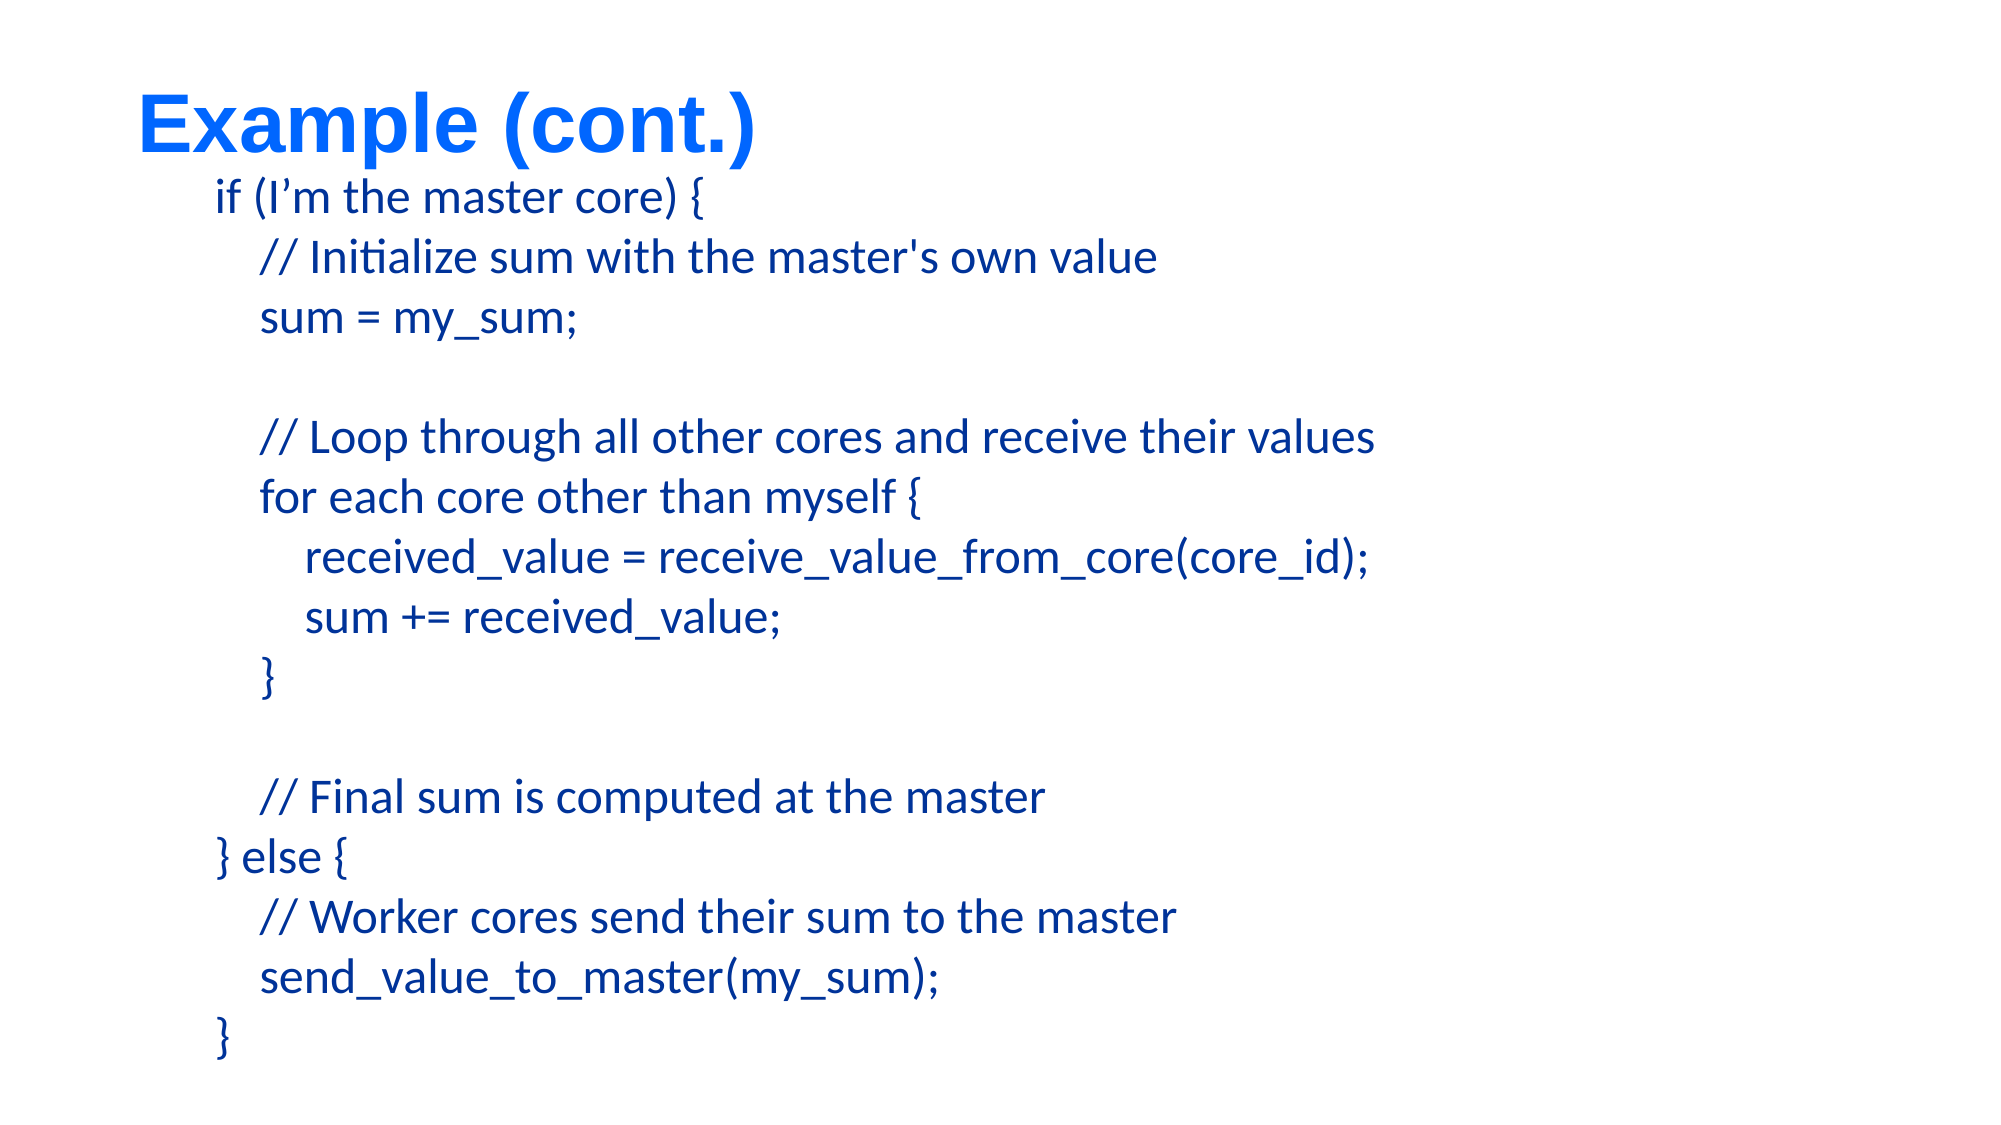

Example (cont.)
if (I’m the master core) {
    // Initialize sum with the master's own value
    sum = my_sum;

    // Loop through all other cores and receive their values
    for each core other than myself {
        received_value = receive_value_from_core(core_id);
        sum += received_value;
    }

    // Final sum is computed at the master
} else {
    // Worker cores send their sum to the master
    send_value_to_master(my_sum);
}